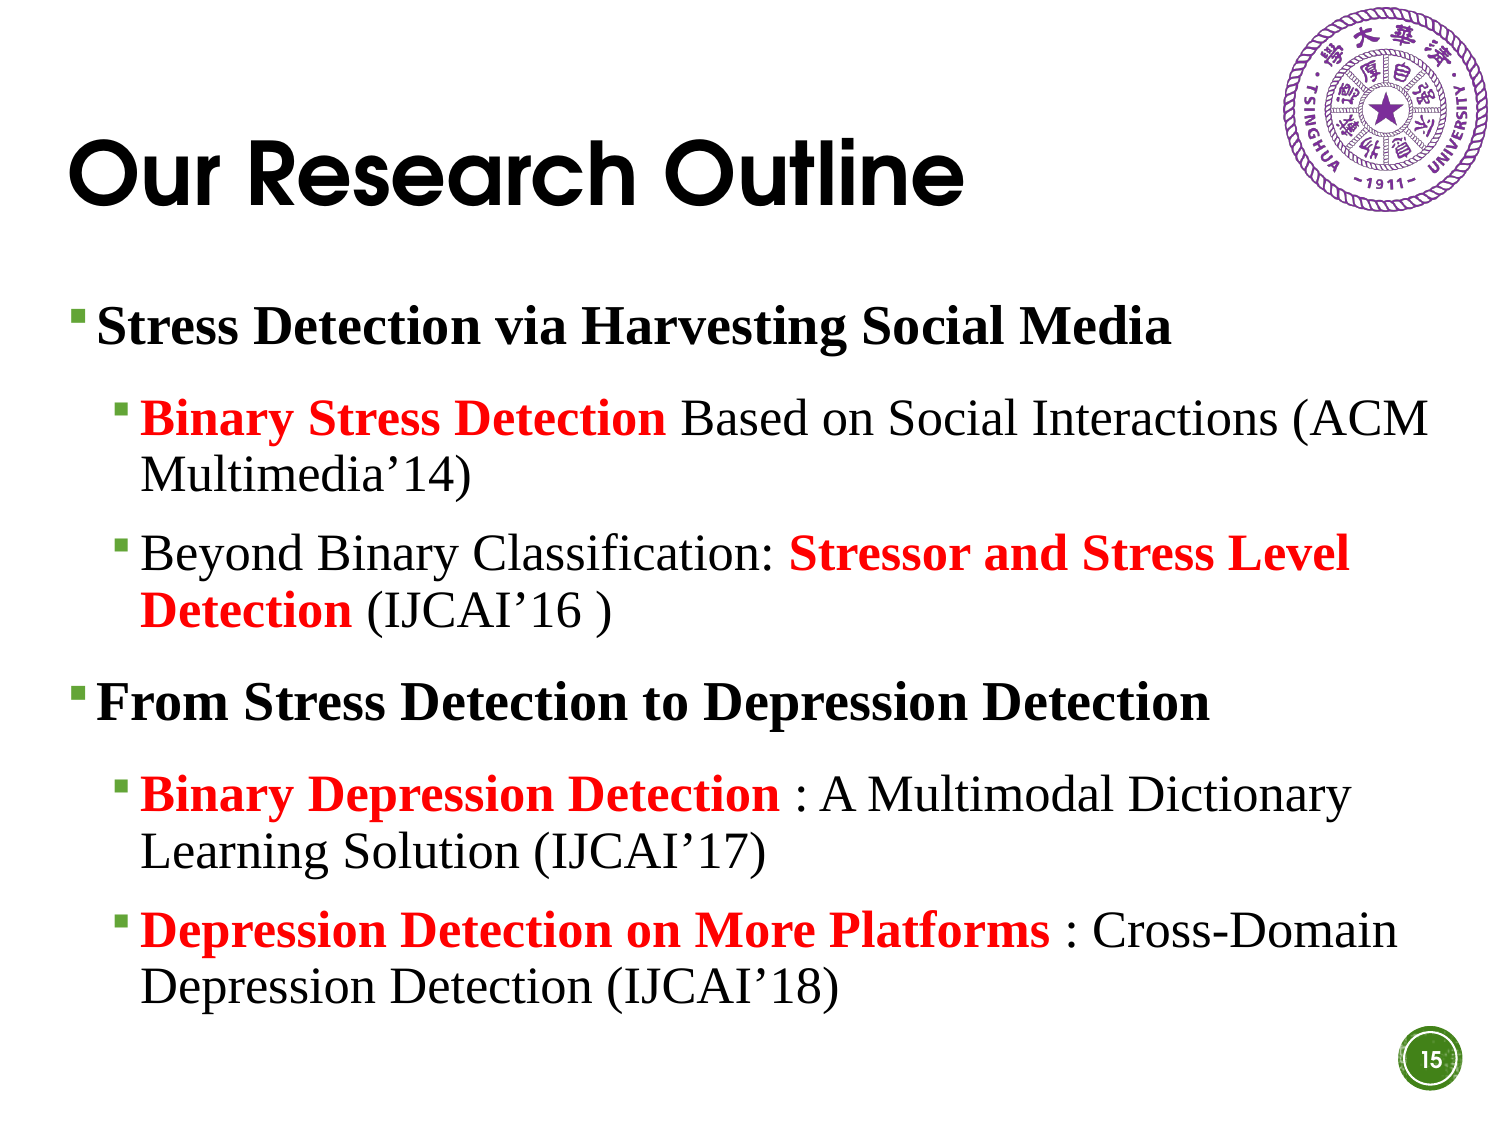

# Our Research Outline
Stress Detection via Harvesting Social Media
Binary Stress Detection Based on Social Interactions (ACM Multimedia’14)
Beyond Binary Classification: Stressor and Stress Level Detection (IJCAI’16 )
From Stress Detection to Depression Detection
Binary Depression Detection : A Multimodal Dictionary Learning Solution (IJCAI’17)
Depression Detection on More Platforms : Cross-Domain Depression Detection (IJCAI’18)
15